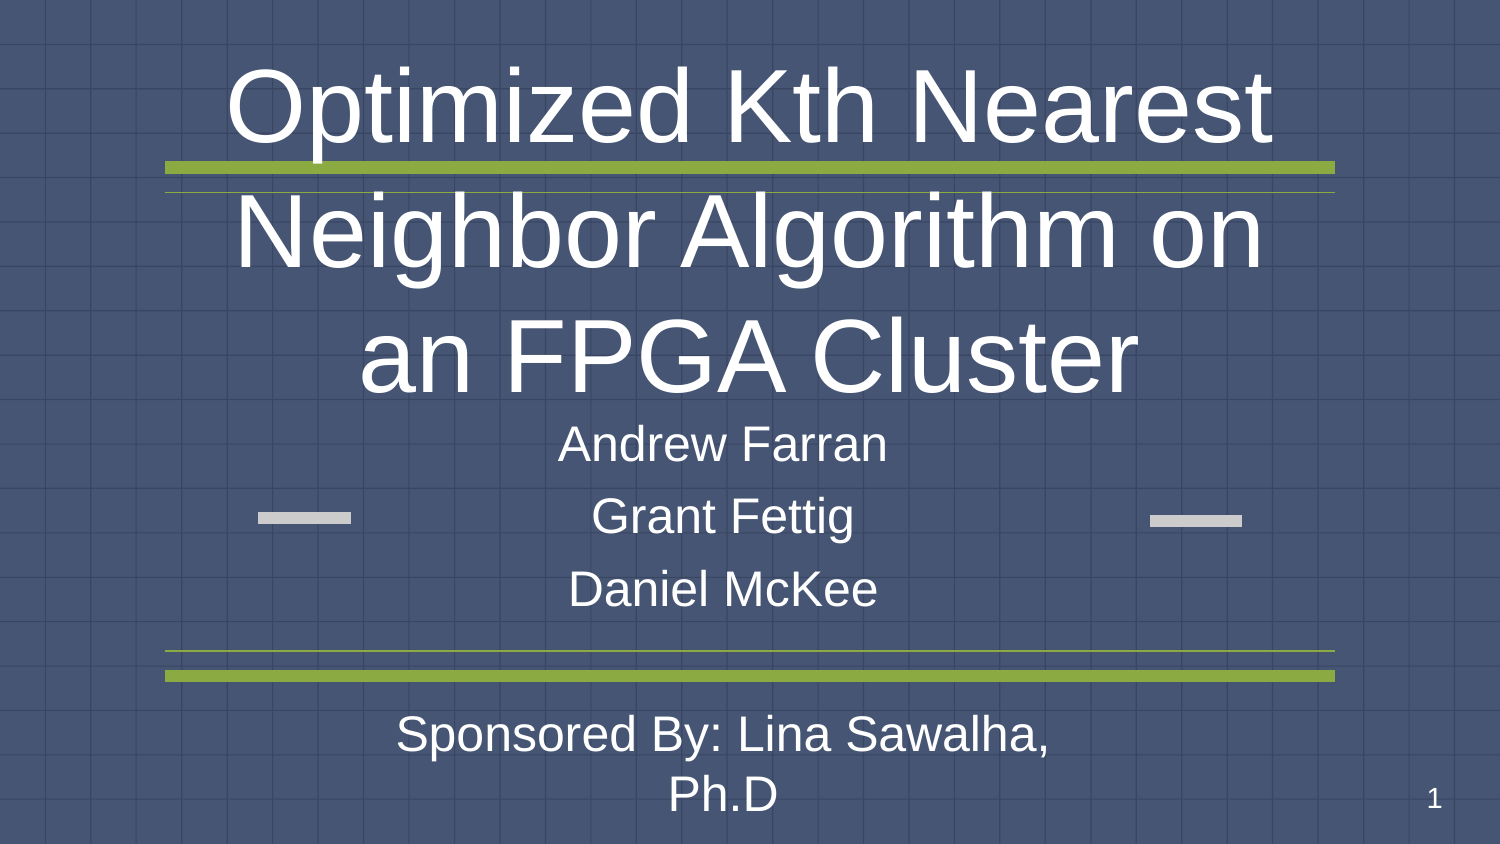

# Optimized Kth Nearest Neighbor Algorithm on an FPGA Cluster
Andrew Farran
Grant Fettig
Daniel McKee

Sponsored By: Lina Sawalha, Ph.D
1